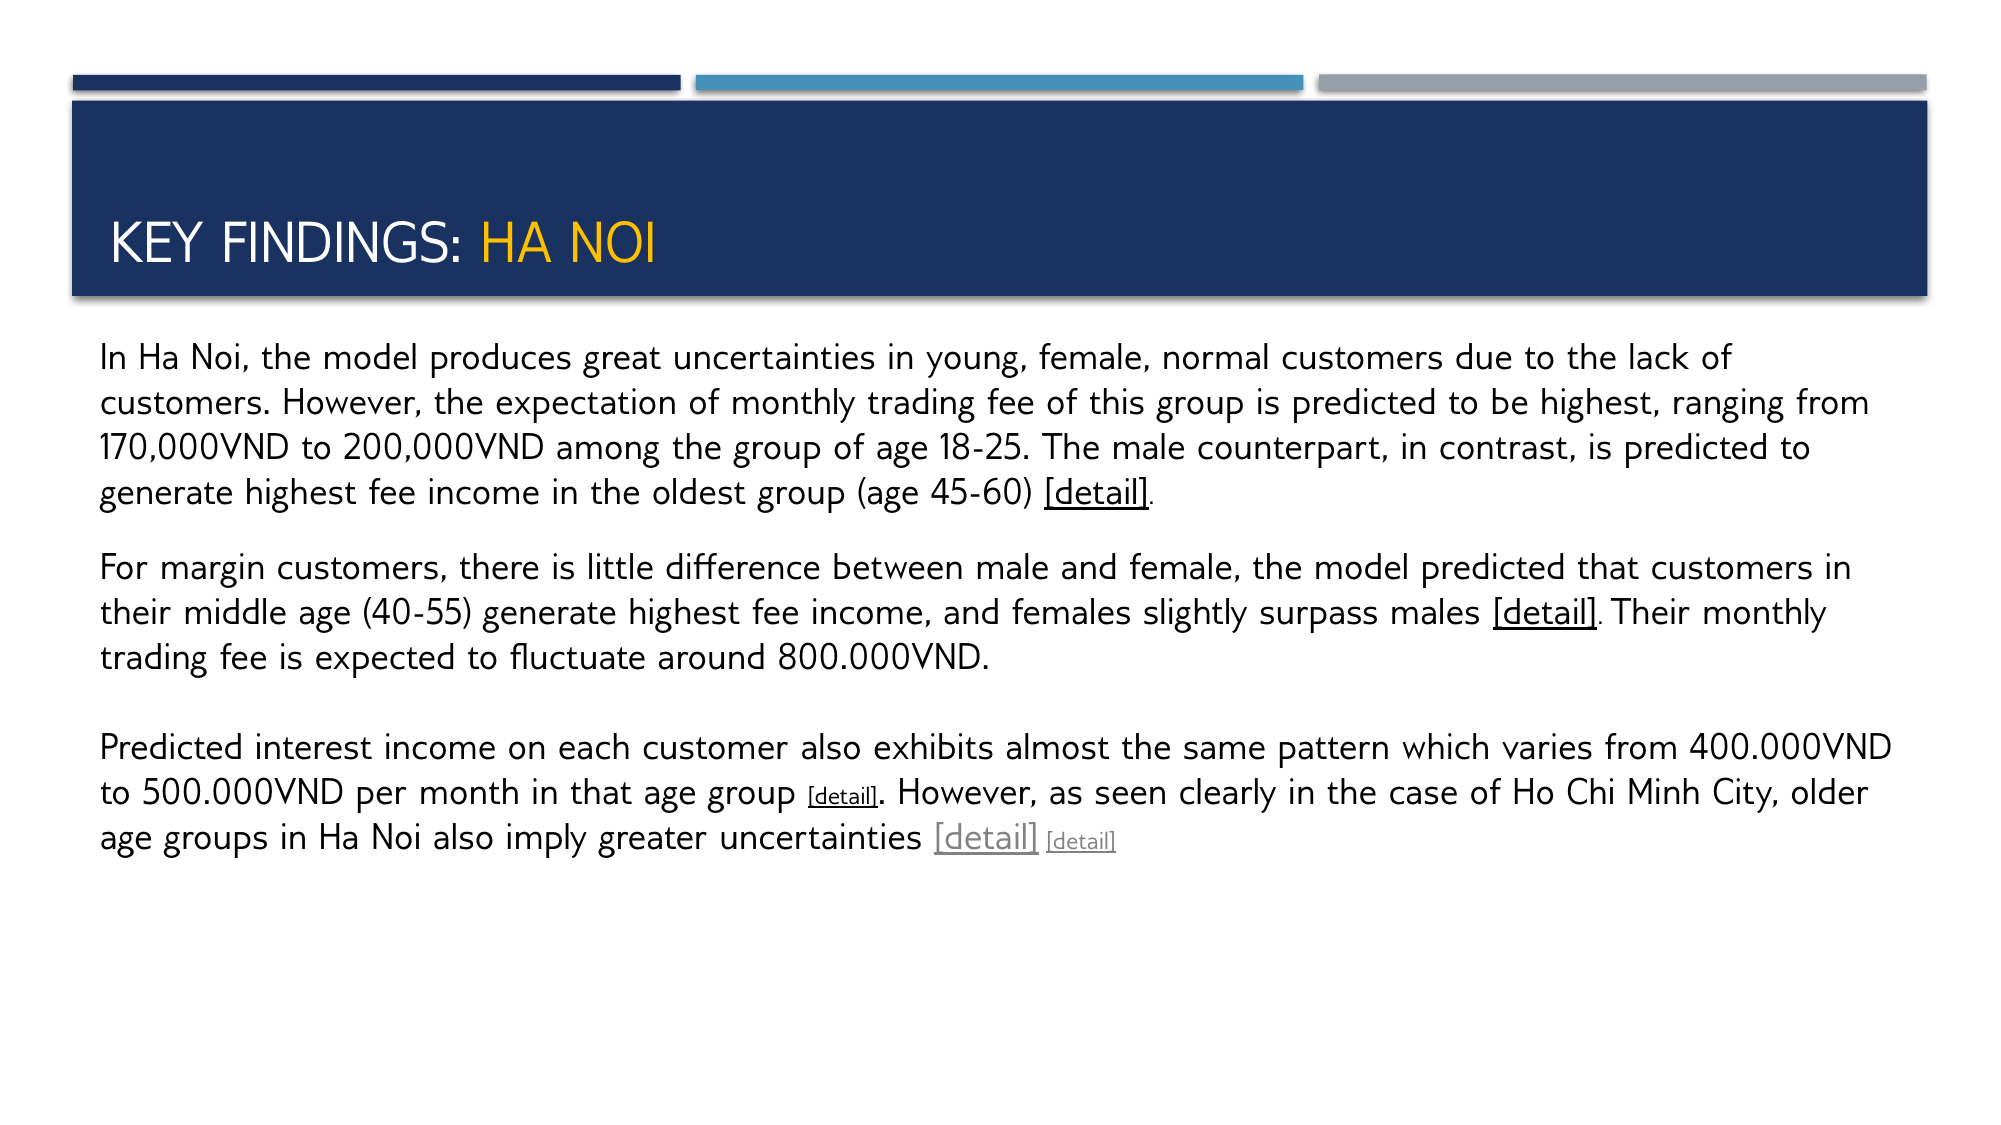

# KEY FINDINGS: ha noi
In Ha Noi, the model produces great uncertainties in young, female, normal customers due to the lack of customers. However, the expectation of monthly trading fee of this group is predicted to be highest, ranging from 170,000VND to 200,000VND among the group of age 18-25. The male counterpart, in contrast, is predicted to generate highest fee income in the oldest group (age 45-60) [detail].

For margin customers, there is little difference between male and female, the model predicted that customers in their middle age (40-55) generate highest fee income, and females slightly surpass males [detail]. Their monthly trading fee is expected to fluctuate around 800.000VND.

Predicted interest income on each customer also exhibits almost the same pattern which varies from 400.000VND to 500.000VND per month in that age group [detail]. However, as seen clearly in the case of Ho Chi Minh City, older age groups in Ha Noi also imply greater uncertainties [detail] [detail]